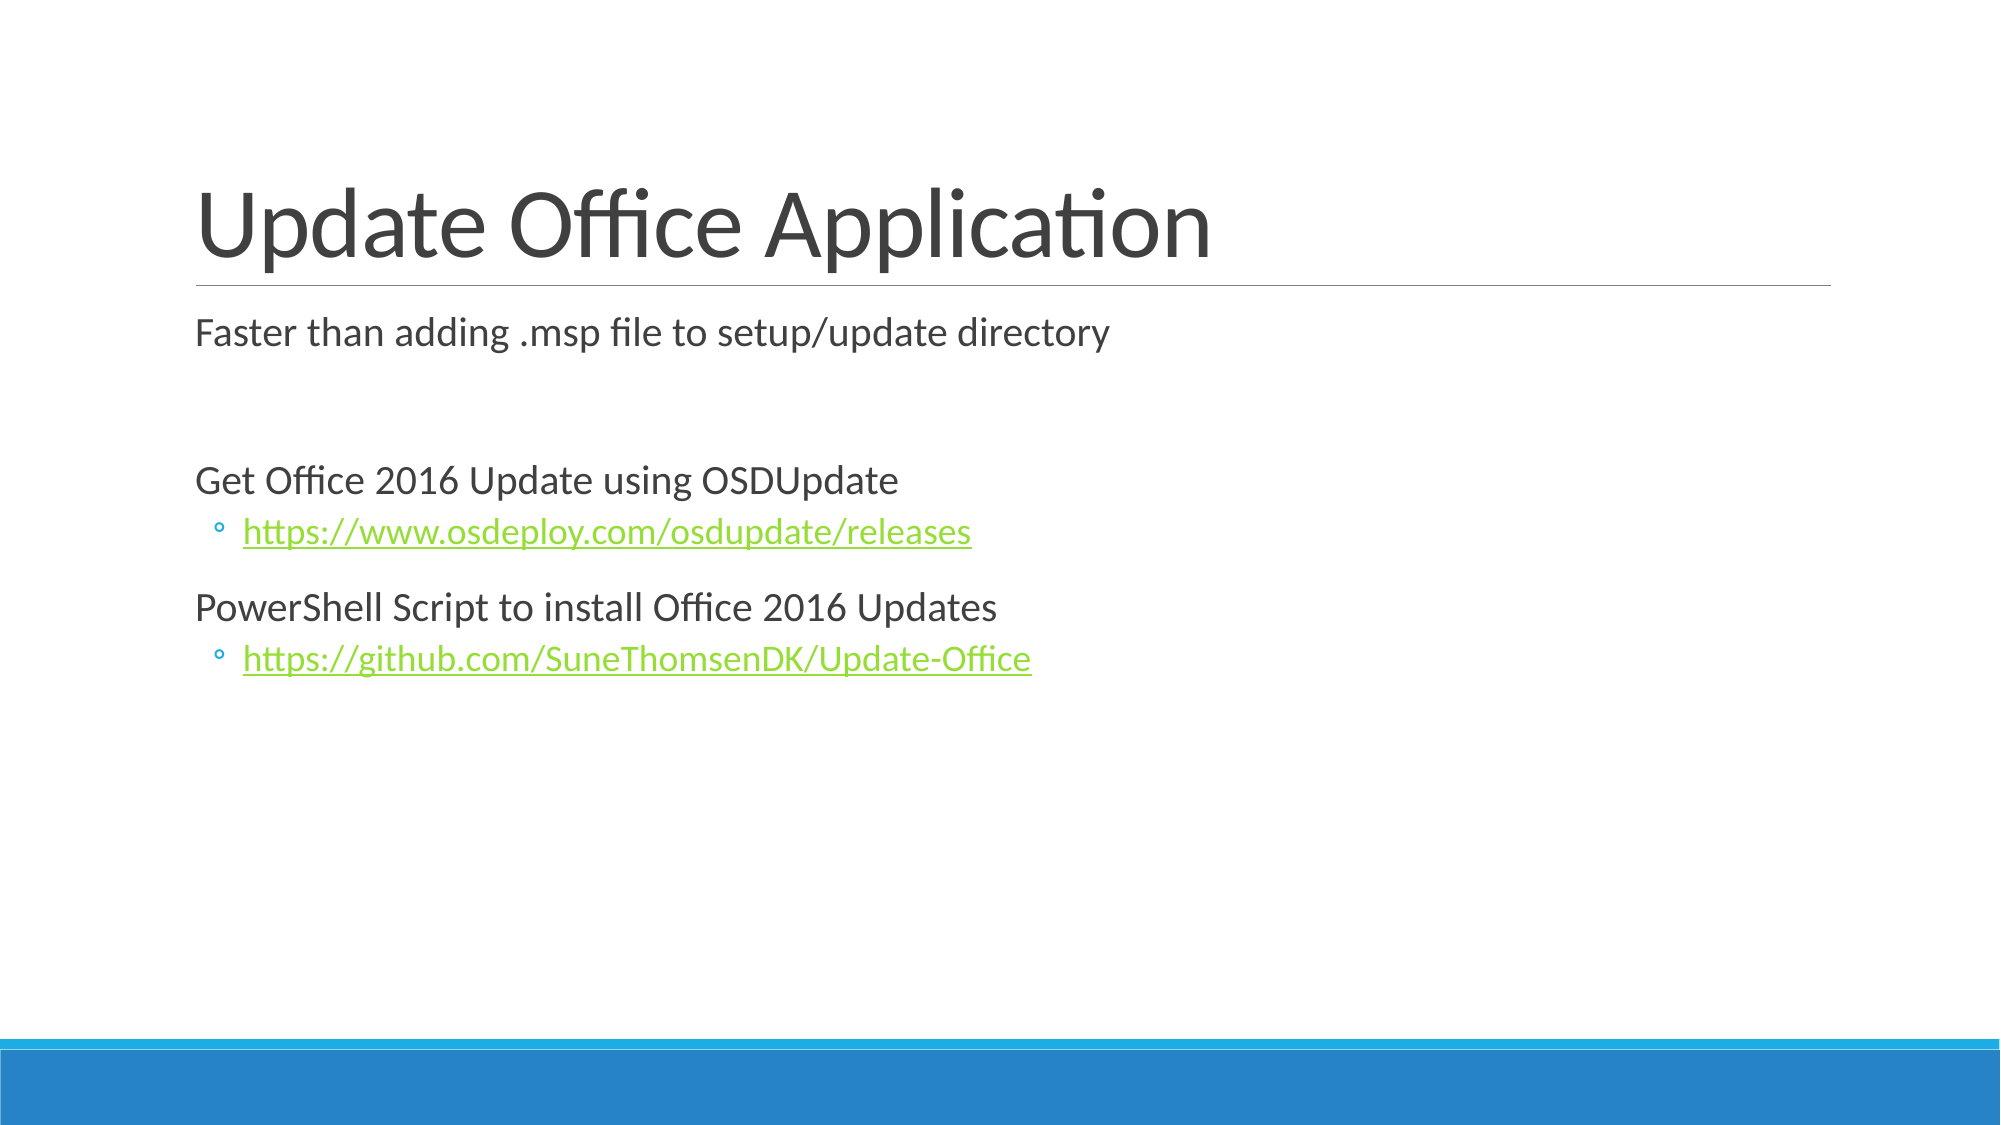

# Update Office Application
Faster than adding .msp file to setup/update directory

Get Office 2016 Update using OSDUpdate
https://www.osdeploy.com/osdupdate/releases
PowerShell Script to install Office 2016 Updates
https://github.com/SuneThomsenDK/Update-Office